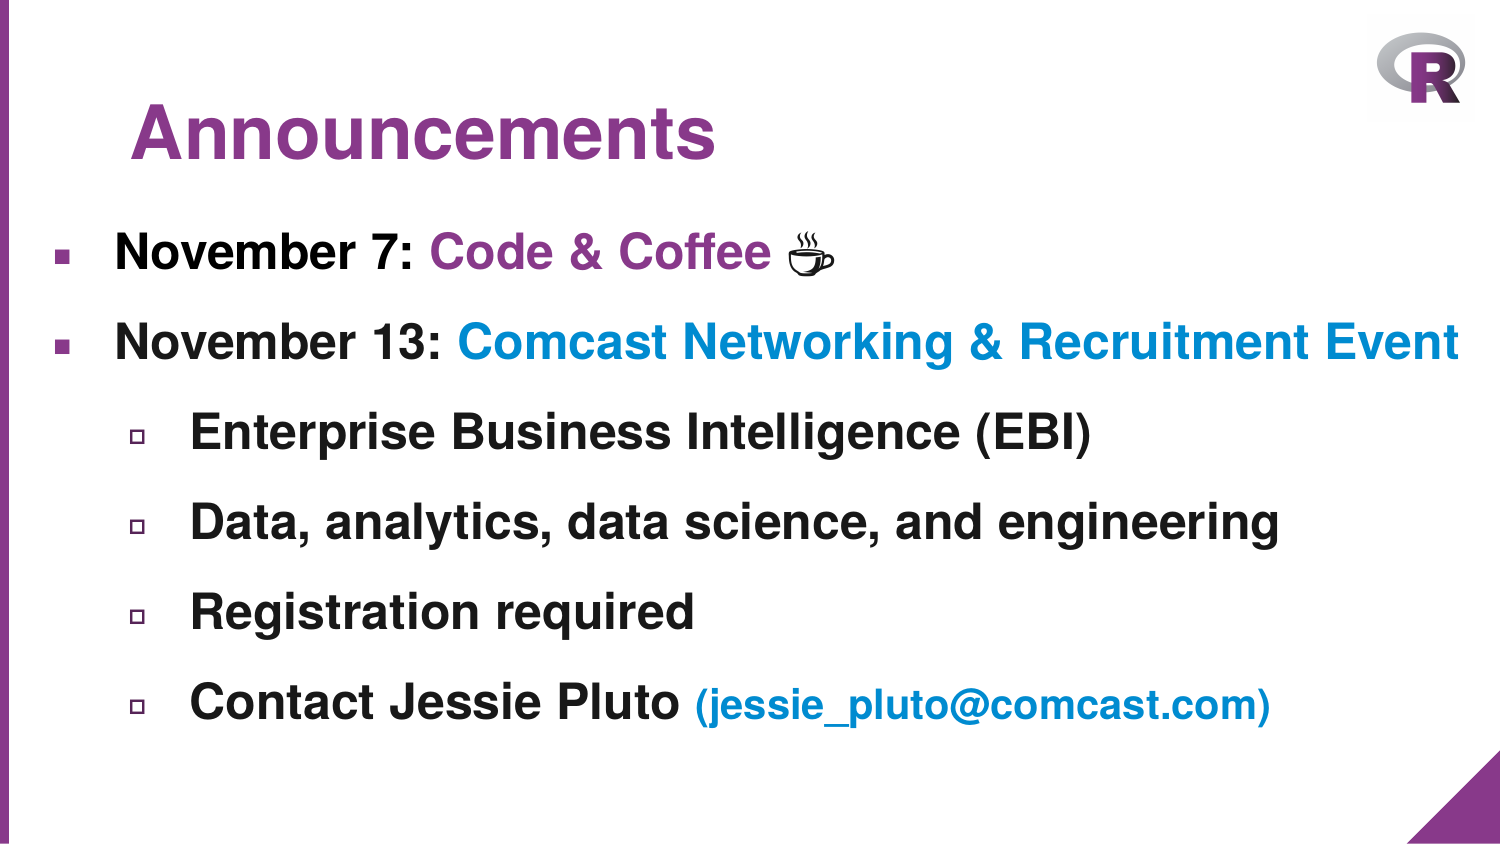

Announcements
November 7: Code & Coffee ☕
November 13: Comcast Networking & Recruitment Event
Enterprise Business Intelligence (EBI)
Data, analytics, data science, and engineering
Registration required
Contact Jessie Pluto (jessie_pluto@comcast.com)